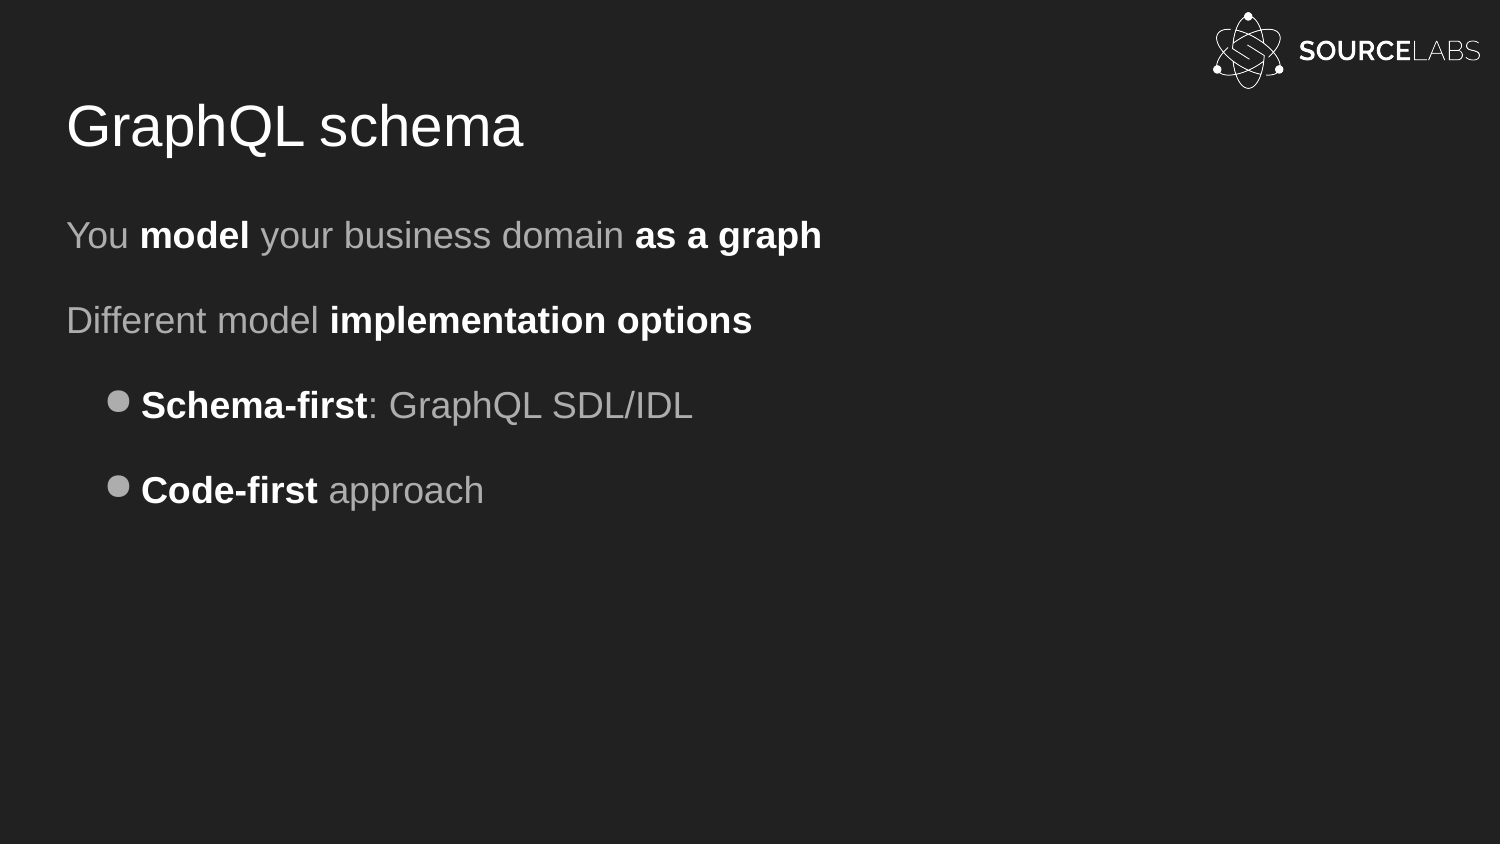

# GraphQL schema
You model your business domain as a graph
Different model implementation options
Schema-first: GraphQL SDL/IDL
Code-first approach